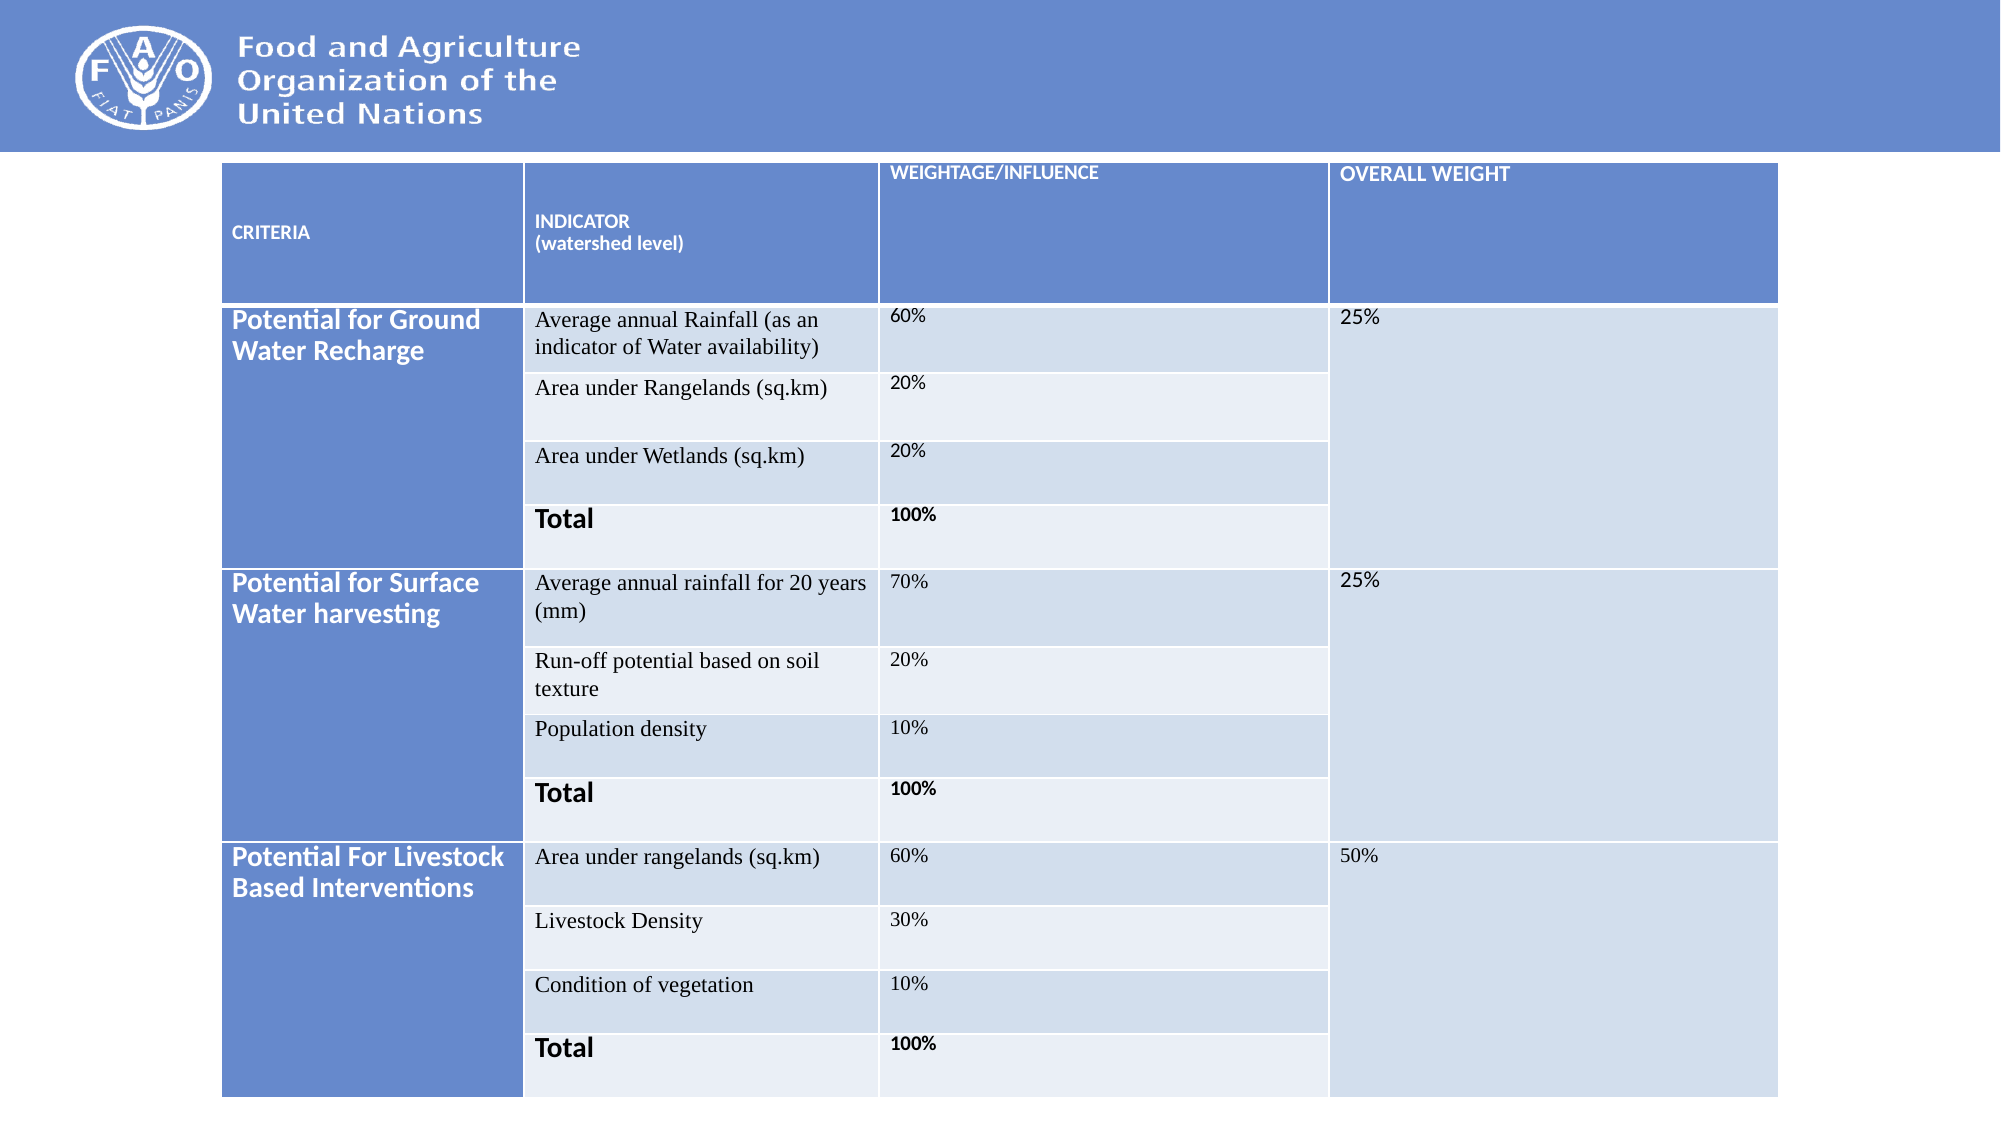

| CRITERIA | INDICATOR (watershed level) | WEIGHTAGE/INFLUENCE | OVERALL WEIGHT |
| --- | --- | --- | --- |
| Potential for Ground Water Recharge | Average annual Rainfall (as an indicator of Water availability) | 60% | 25% |
|  | Area under Rangelands (sq.km) | 20% |  |
|  | Area under Wetlands (sq.km) | 20% |  |
|  | Total | 100% |  |
| Potential for Surface Water harvesting | Average annual rainfall for 20 years (mm) | 70% | 25% |
|  | Run-off potential based on soil texture | 20% |  |
|  | Population density | 10% |  |
|  | Total | 100% |  |
| Potential For Livestock Based Interventions | Area under rangelands (sq.km) | 60% | 50% |
|  | Livestock Density | 30% |  |
|  | Condition of vegetation | 10% |  |
|  | Total | 100% |  |